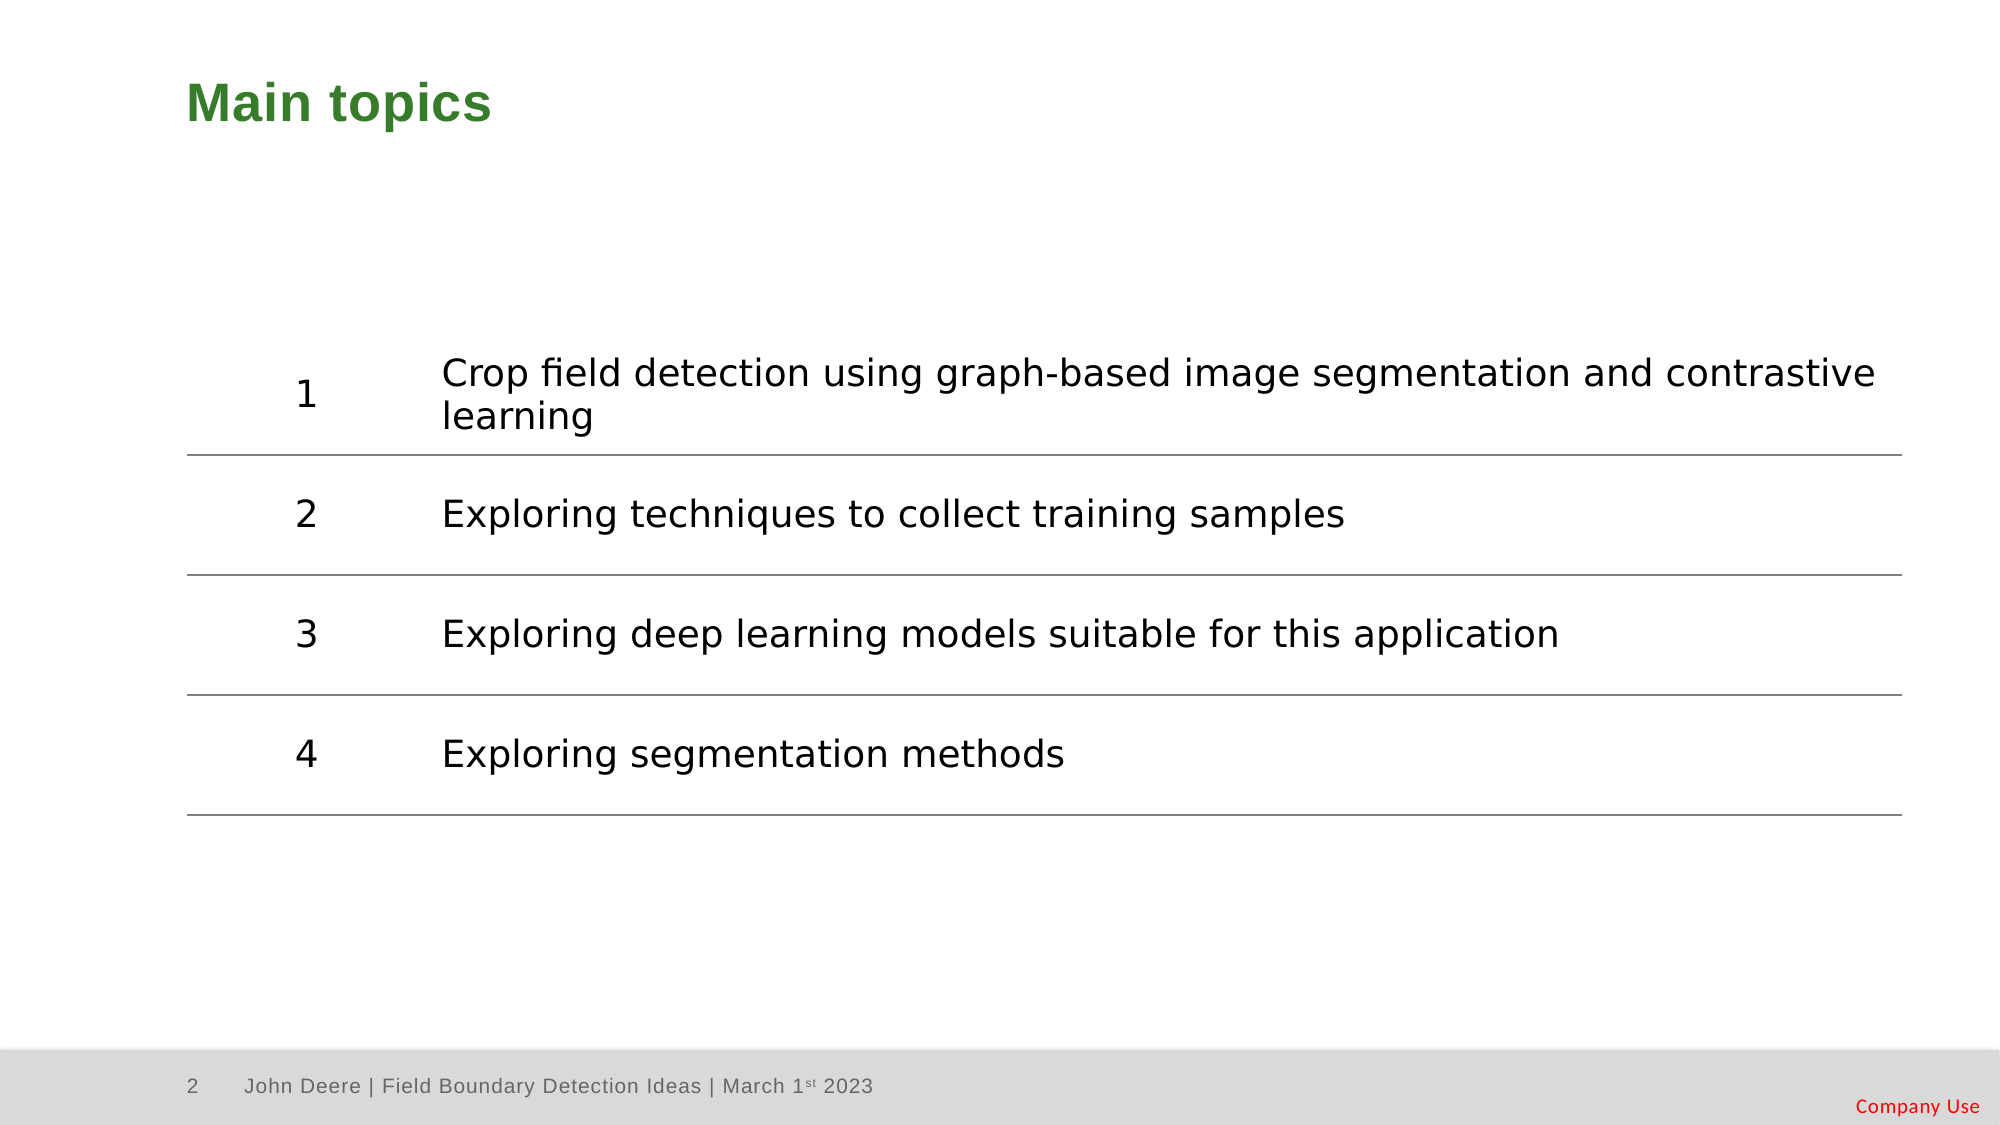

Main topics
| 1 | Crop field detection using graph-based image segmentation and contrastive learning |
| --- | --- |
| 2 | Exploring techniques to collect training samples |
| 3 | Exploring deep learning models suitable for this application |
| 4 | Exploring segmentation methods |